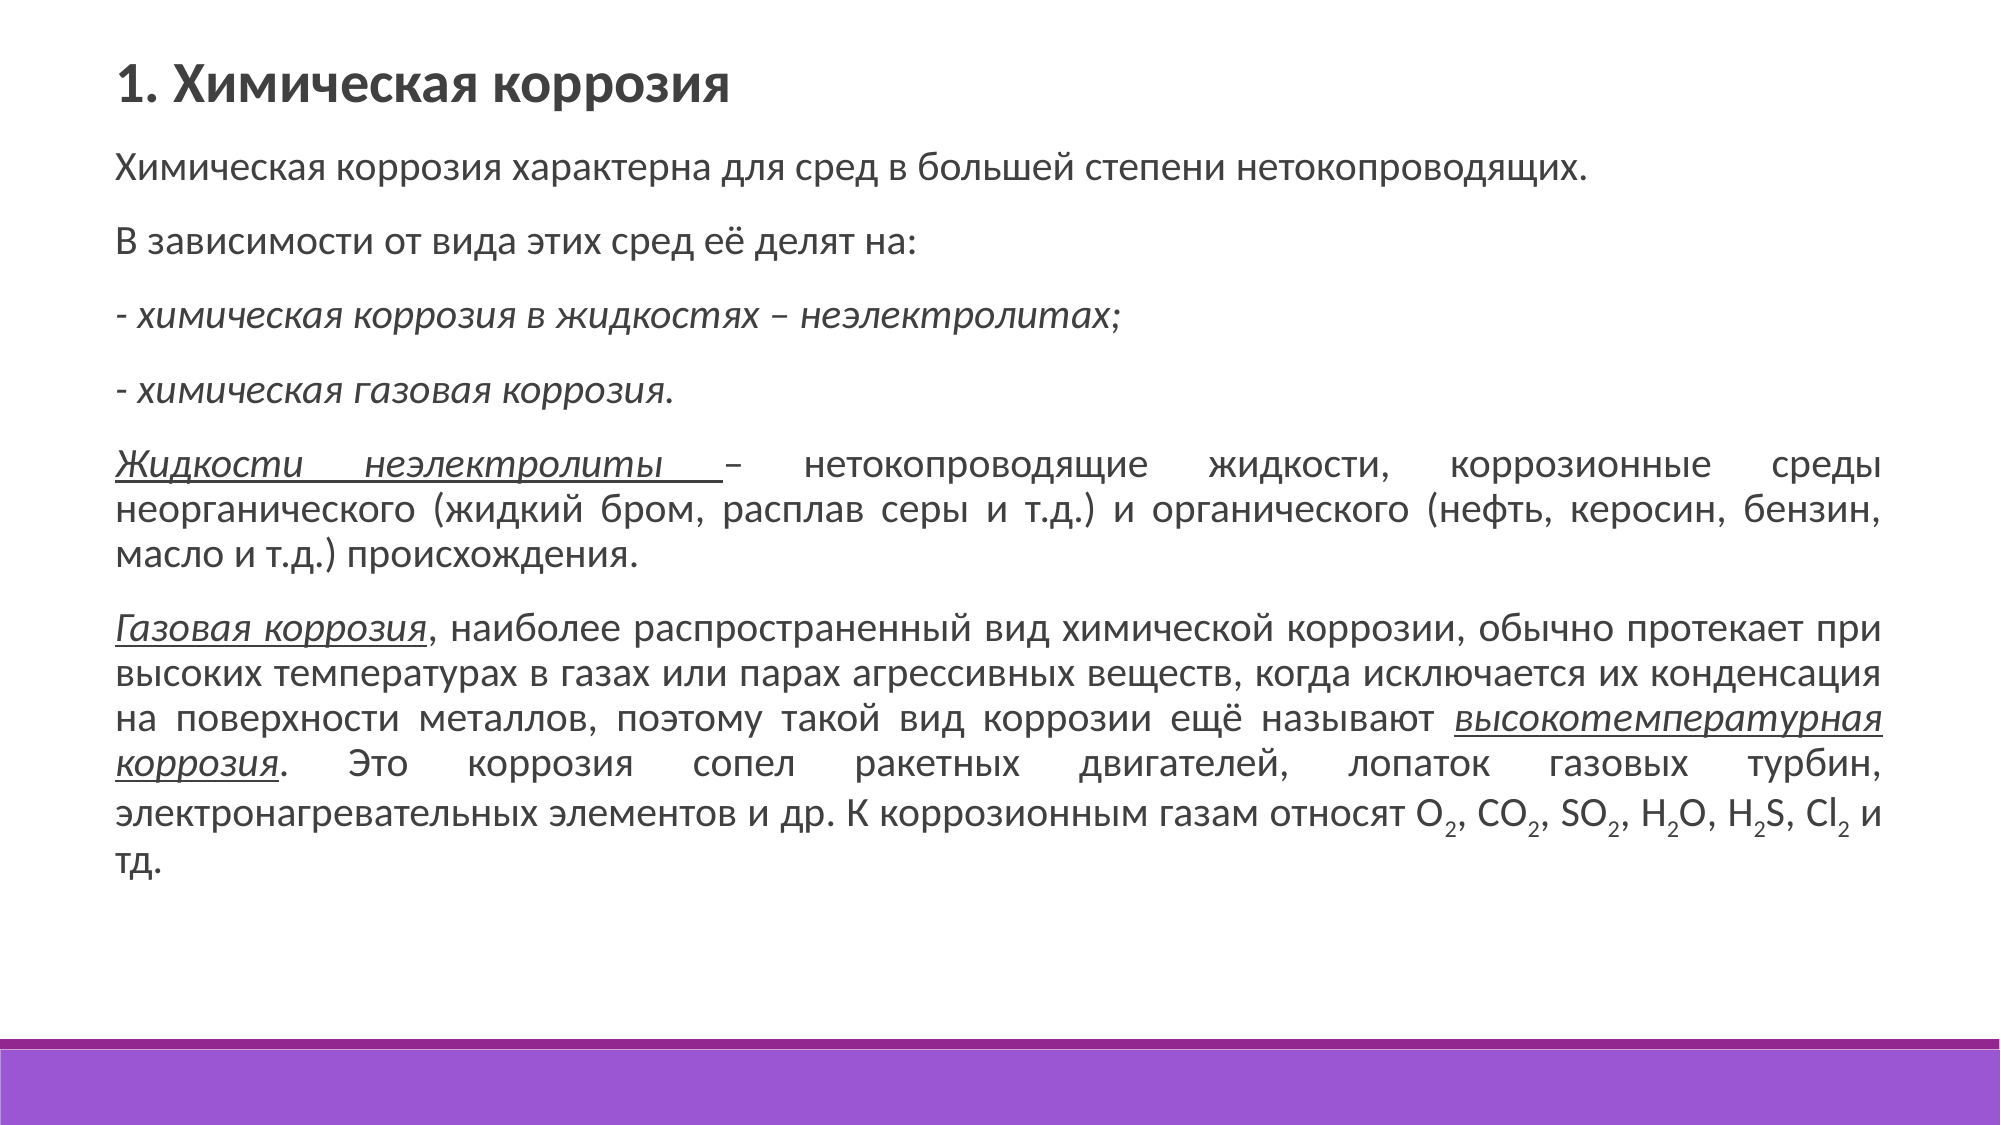

1. Химическая коррозия
Химическая коррозия характерна для сред в большей степени нетокопроводящих.
В зависимости от вида этих сред её делят на:
- химическая коррозия в жидкостях – неэлектролитах;
- химическая газовая коррозия.
Жидкости неэлектролиты – нетокопроводящие жидкости, коррозионные среды неорганического (жидкий бром, расплав серы и т.д.) и органического (нефть, керосин, бензин, масло и т.д.) происхождения.
Газовая коррозия, наиболее распространенный вид химической коррозии, обычно протекает при высоких температурах в газах или парах агрессивных веществ, когда исключается их конденсация на поверхности металлов, поэтому такой вид коррозии ещё называют высокотемпературная коррозия. Это коррозия сопел ракетных двигателей, лопаток газовых турбин, электронагревательных элементов и др. К коррозионным газам относят О2, СО2, SO2, H2O, H2S, Cl2 и тд.